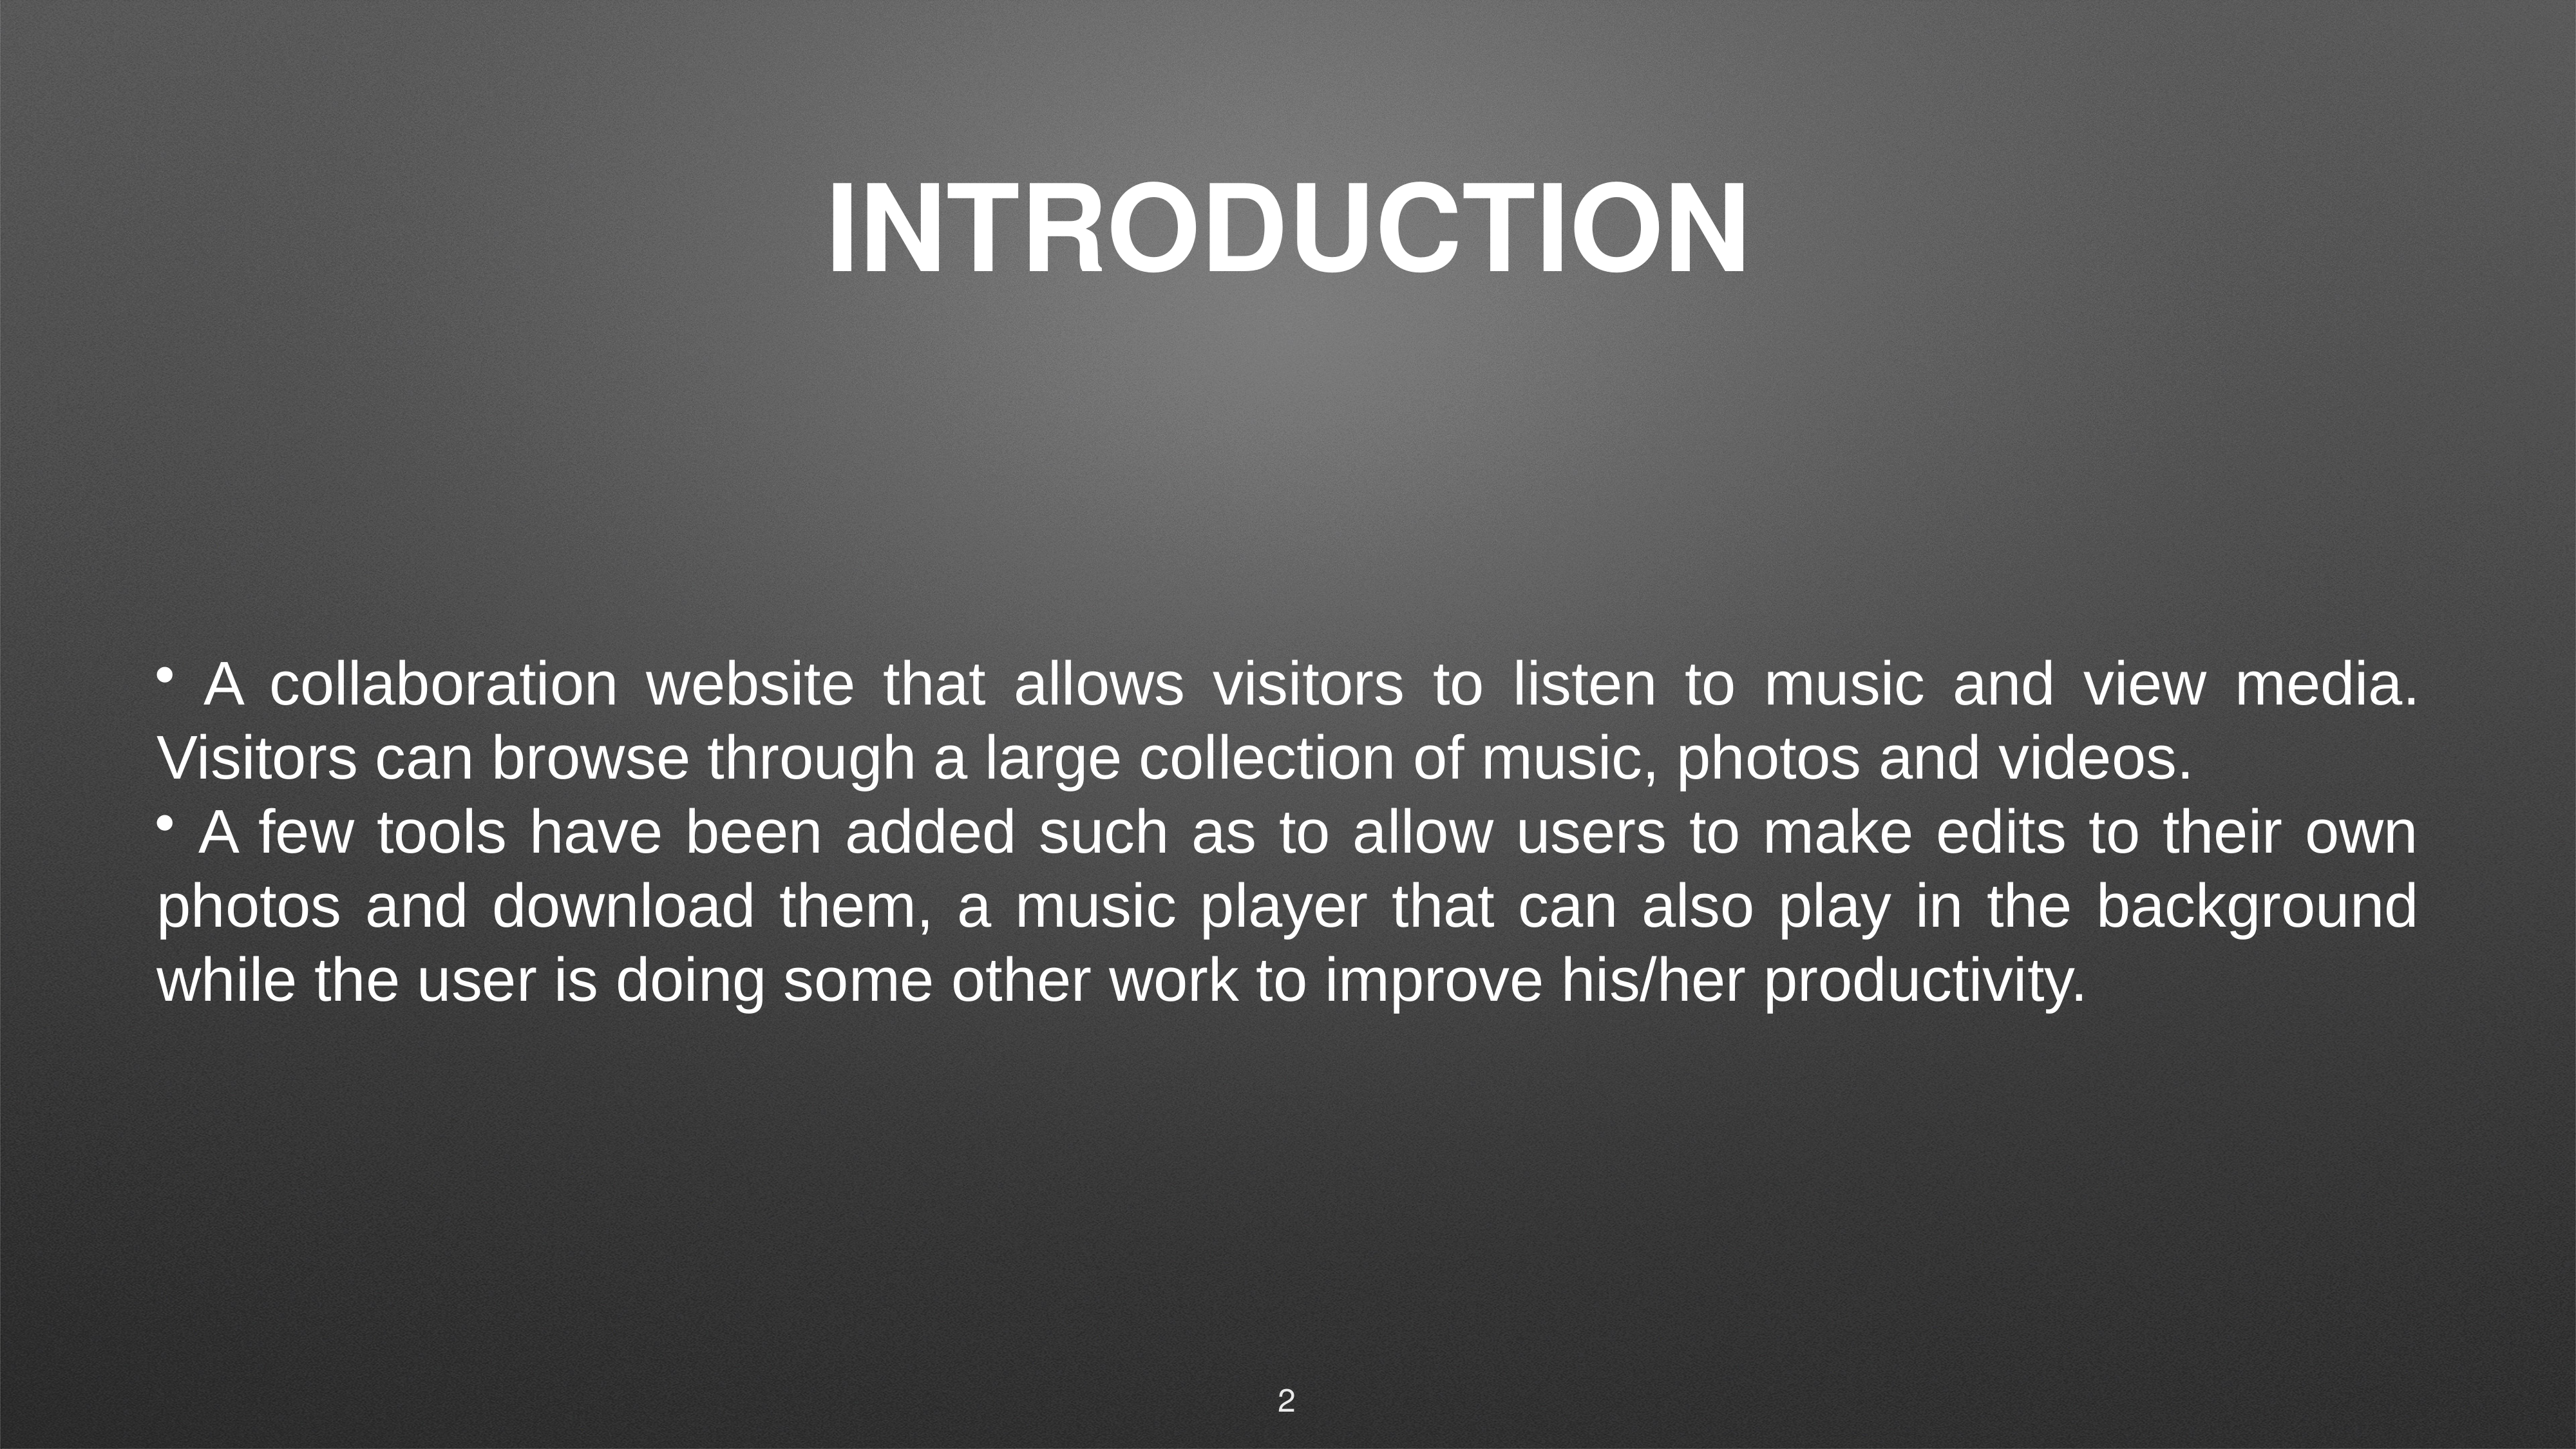

# INTRODUCTION
 A collaboration website that allows visitors to listen to music and view media. Visitors can browse through a large collection of music, photos and videos.
 A few tools have been added such as to allow users to make edits to their own photos and download them, a music player that can also play in the background while the user is doing some other work to improve his/her productivity.

2